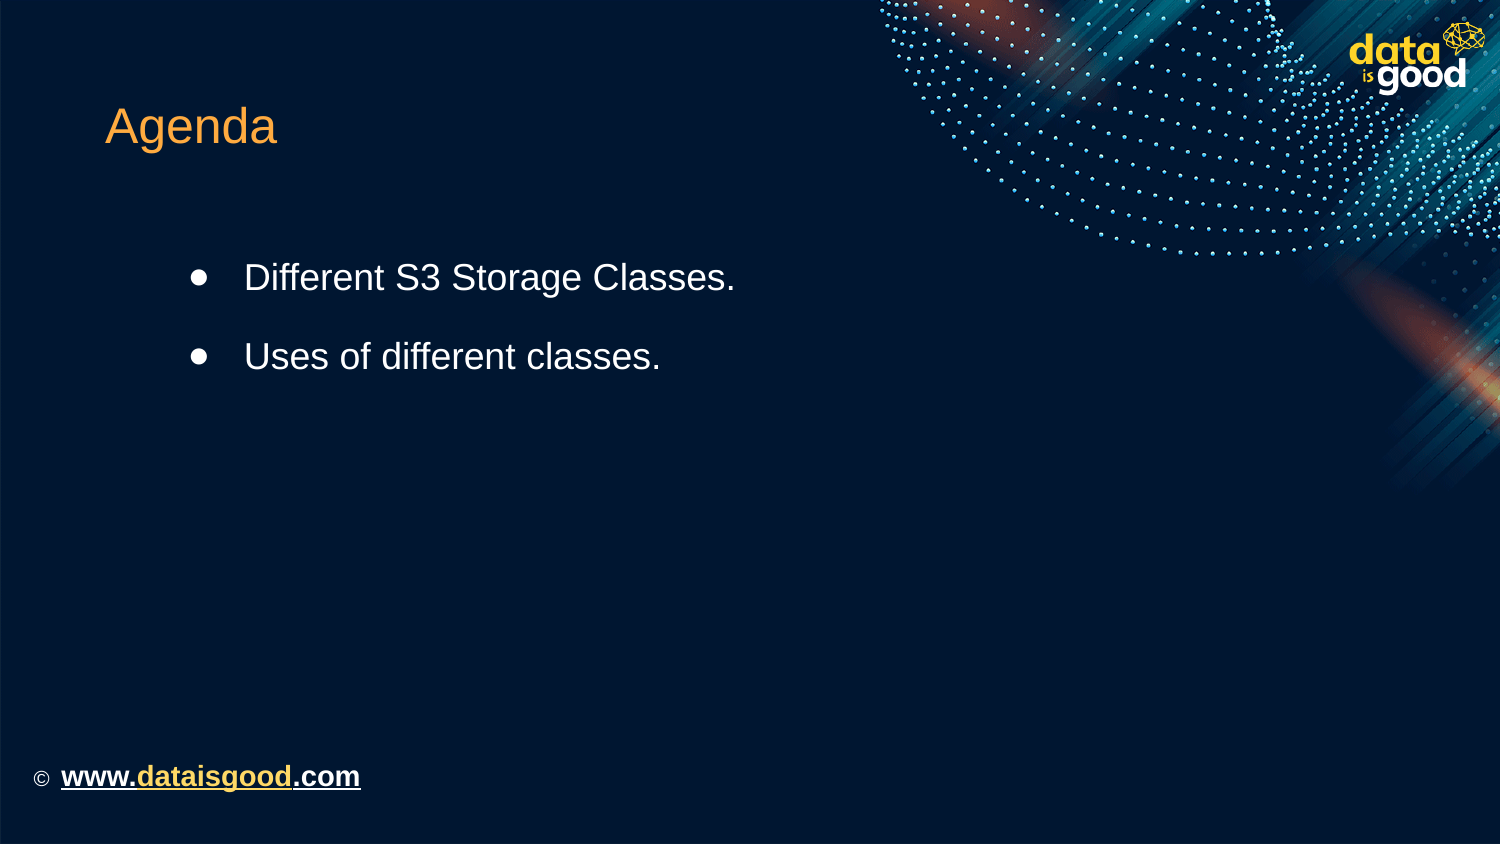

# Agenda
Different S3 Storage Classes.
Uses of different classes.